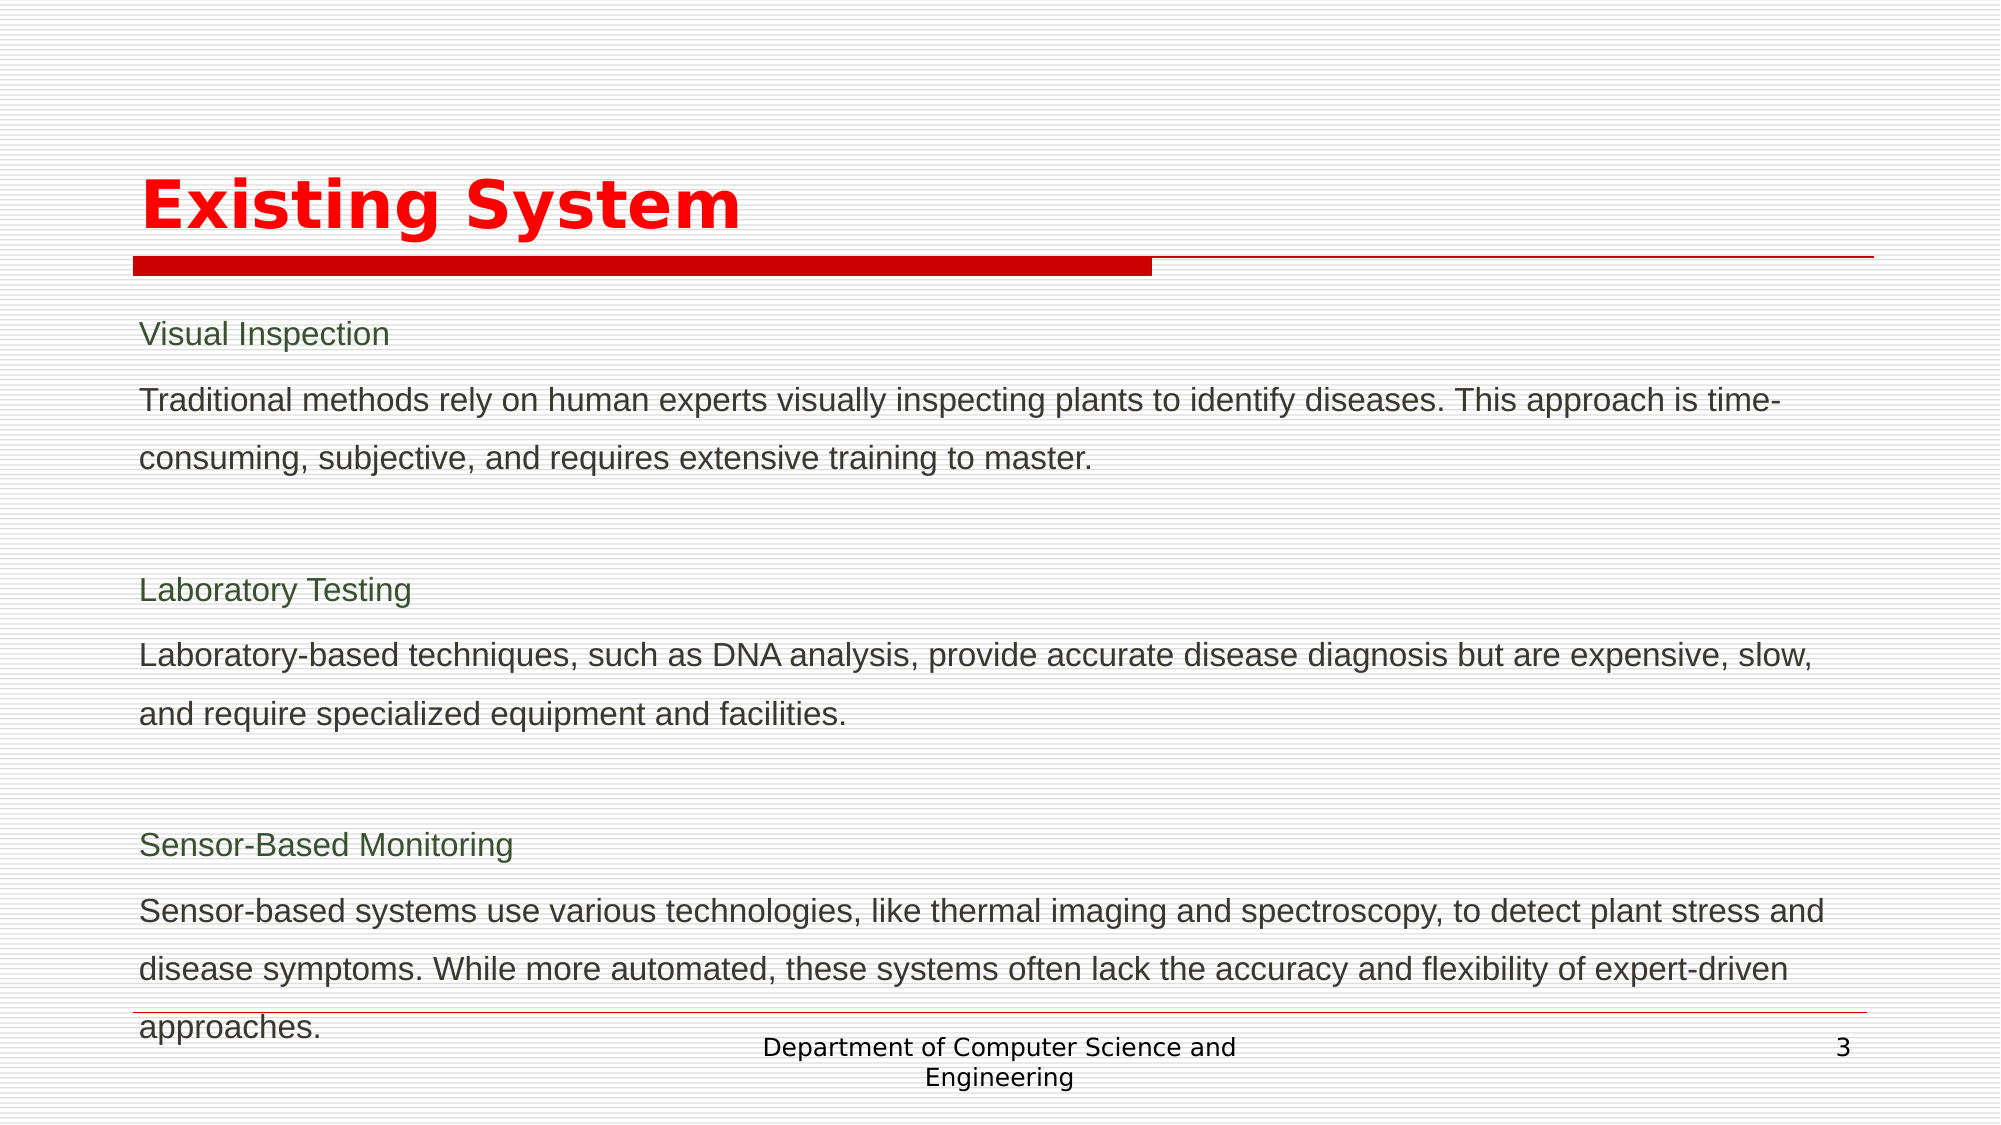

# Existing System
Visual Inspection
Traditional methods rely on human experts visually inspecting plants to identify diseases. This approach is time-consuming, subjective, and requires extensive training to master.

Laboratory Testing
Laboratory-based techniques, such as DNA analysis, provide accurate disease diagnosis but are expensive, slow, and require specialized equipment and facilities.

Sensor-Based Monitoring
Sensor-based systems use various technologies, like thermal imaging and spectroscopy, to detect plant stress and disease symptoms. While more automated, these systems often lack the accuracy and flexibility of expert-driven approaches.

Department of Computer Science and Engineering
3